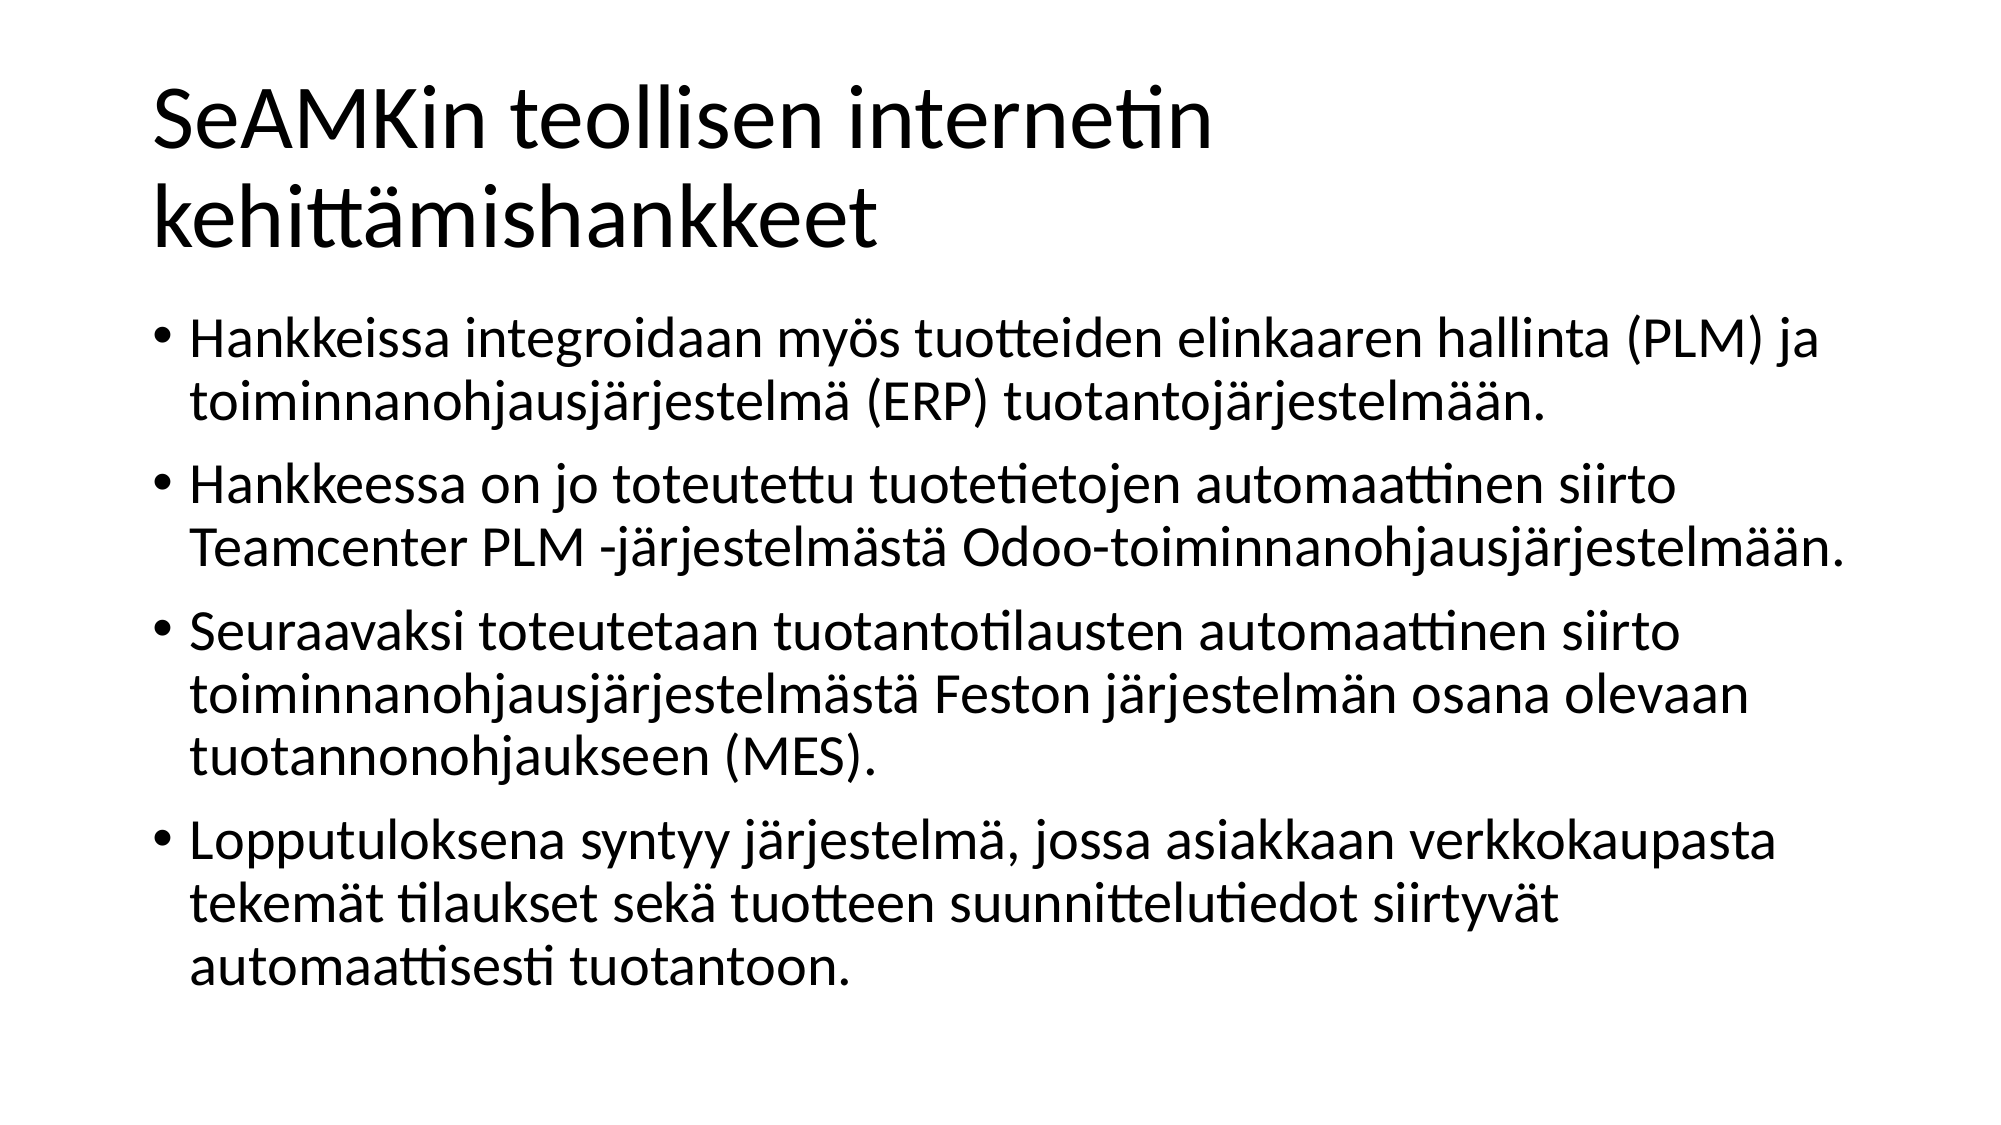

# SeAMKin teollisen internetin kehittämishankkeet
Hankkeissa integroidaan myös tuotteiden elinkaaren hallinta (PLM) ja toiminnan­ohjaus­järjestelmä (ERP) tuotantojärjestelmään.
Hankkeessa on jo toteutettu tuotetietojen automaattinen siirto Teamcenter PLM -järjestelmästä Odoo-toiminnan­ohjaus­järjestelmään.
Seuraavaksi toteutetaan tuotantotilausten automaattinen siirto toiminnan­ohjaus­järjestel­mästä Feston järjestelmän osana olevaan tuotannon­ohjaukseen (MES).
Lopputuloksena syntyy järjestelmä, jossa asiakkaan verkkokaupasta tekemät tilaukset sekä tuotteen suunnit­te­lu­tiedot siirtyvät automaattisesti tuotantoon.